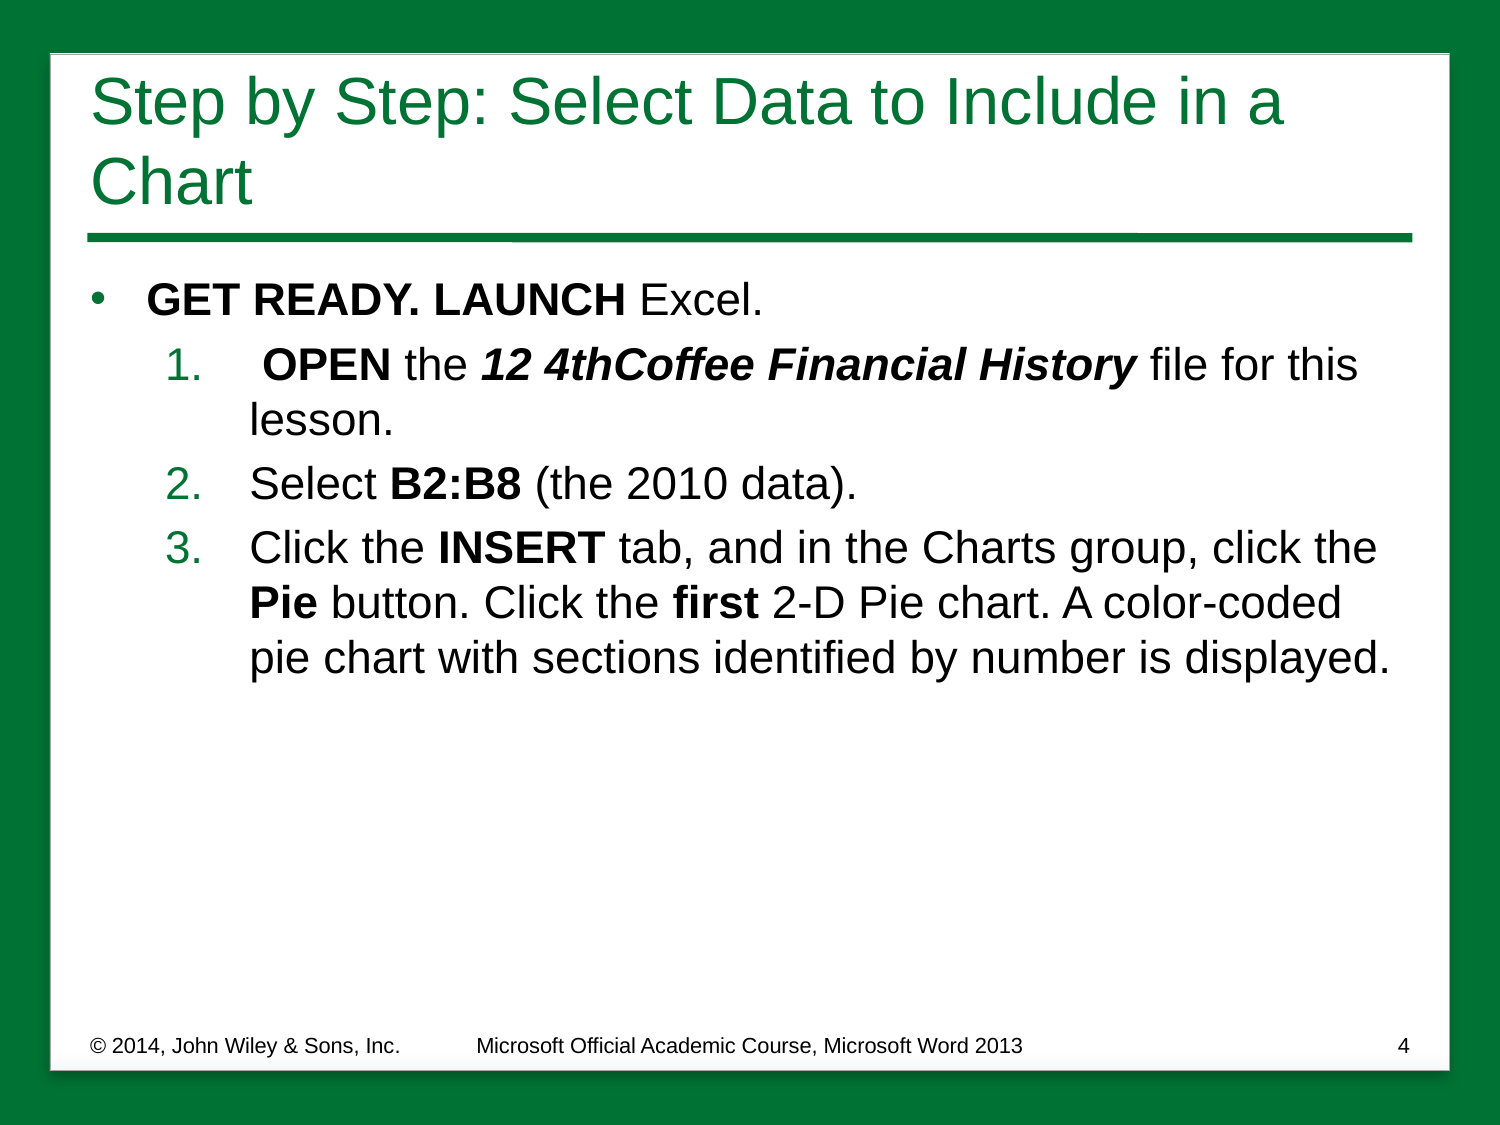

# Step by Step: Select Data to Include in a Chart
GET READY. LAUNCH Excel.
 OPEN the 12 4thCoffee Financial History file for this lesson.
Select B2:B8 (the 2010 data).
Click the INSERT tab, and in the Charts group, click the Pie button. Click the first 2-D Pie chart. A color-coded pie chart with sections identified by number is displayed.
© 2014, John Wiley & Sons, Inc.
Microsoft Official Academic Course, Microsoft Word 2013
4